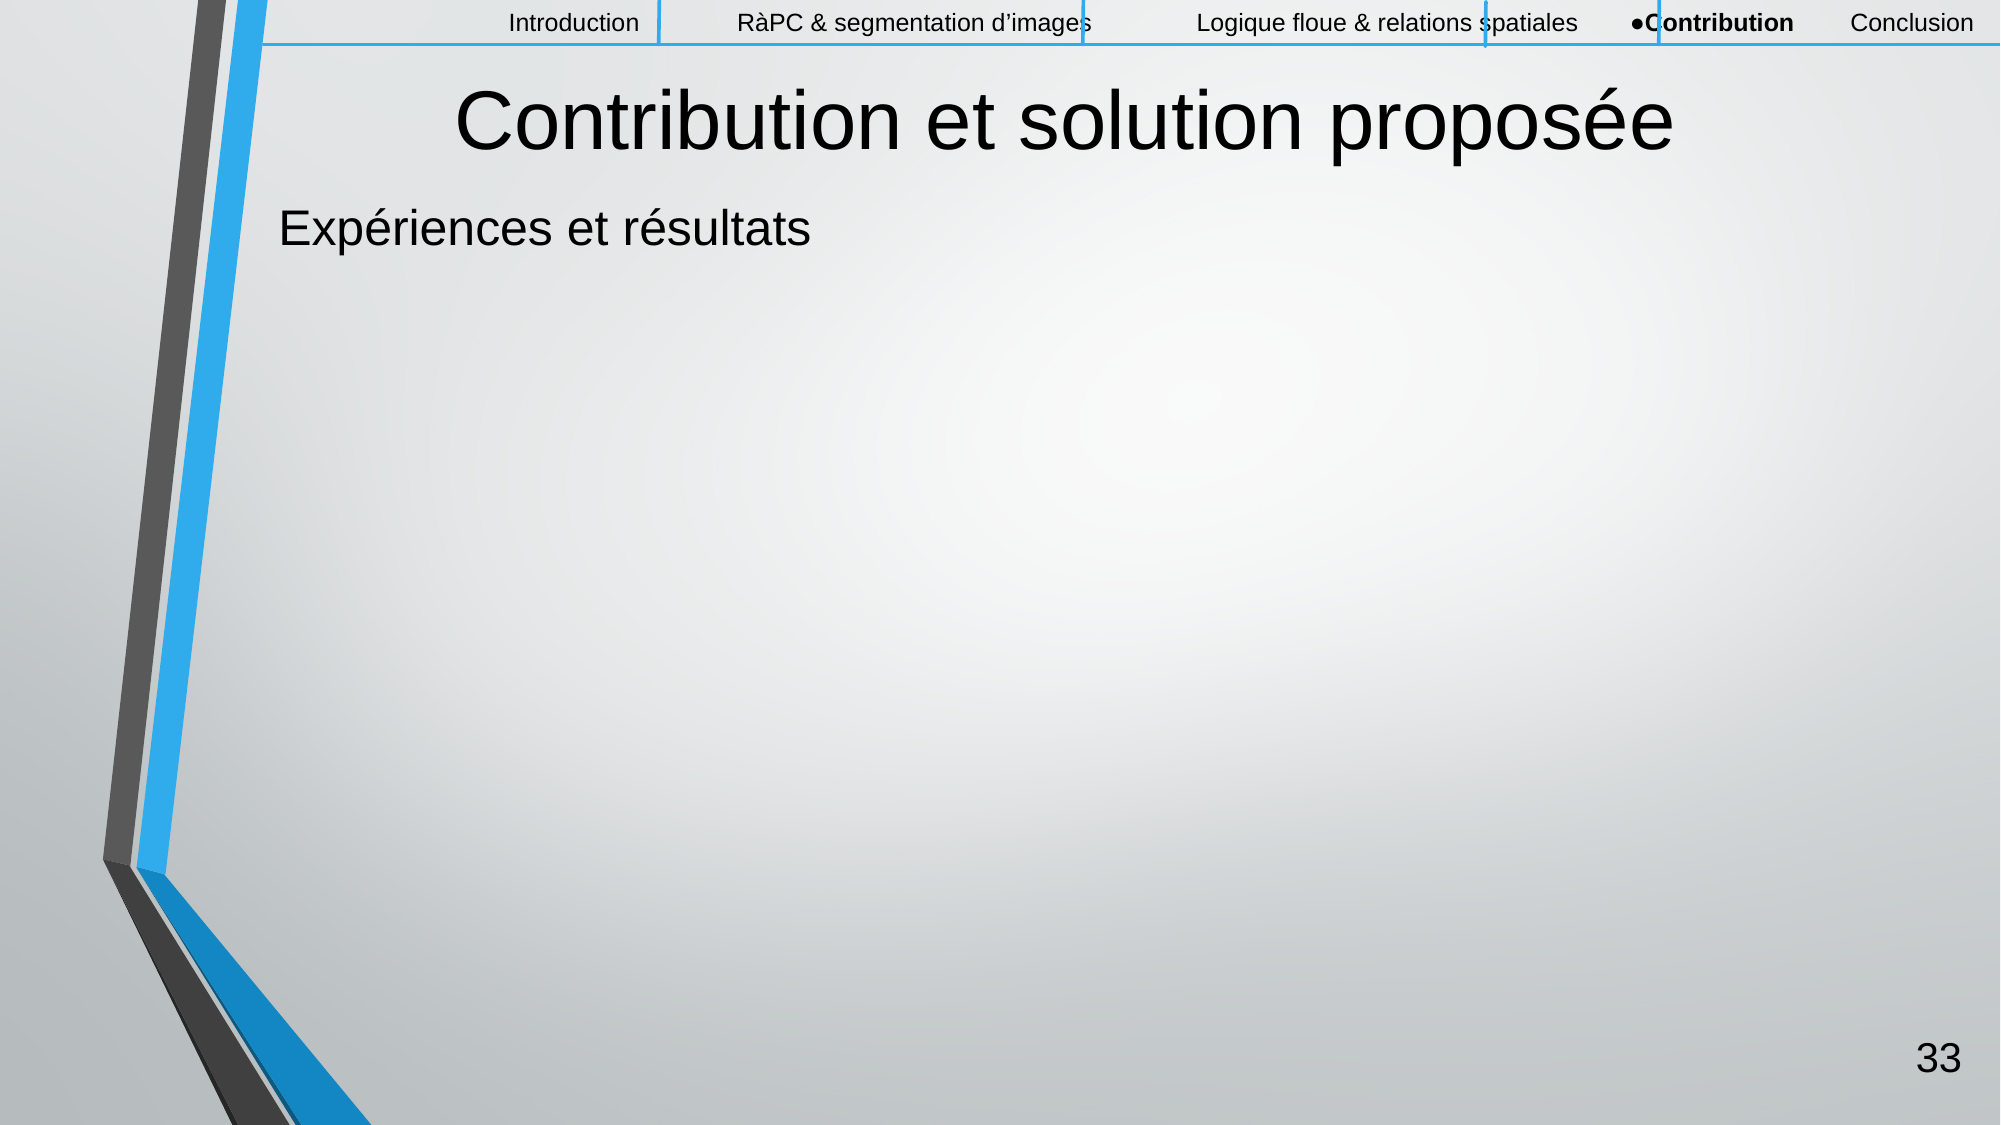

Introduction              RàPC & segmentation d’images               Logique floue & relations spatiales       ●Contribution        Conclusion
# Contribution et solution proposée
Expériences et résultats

33